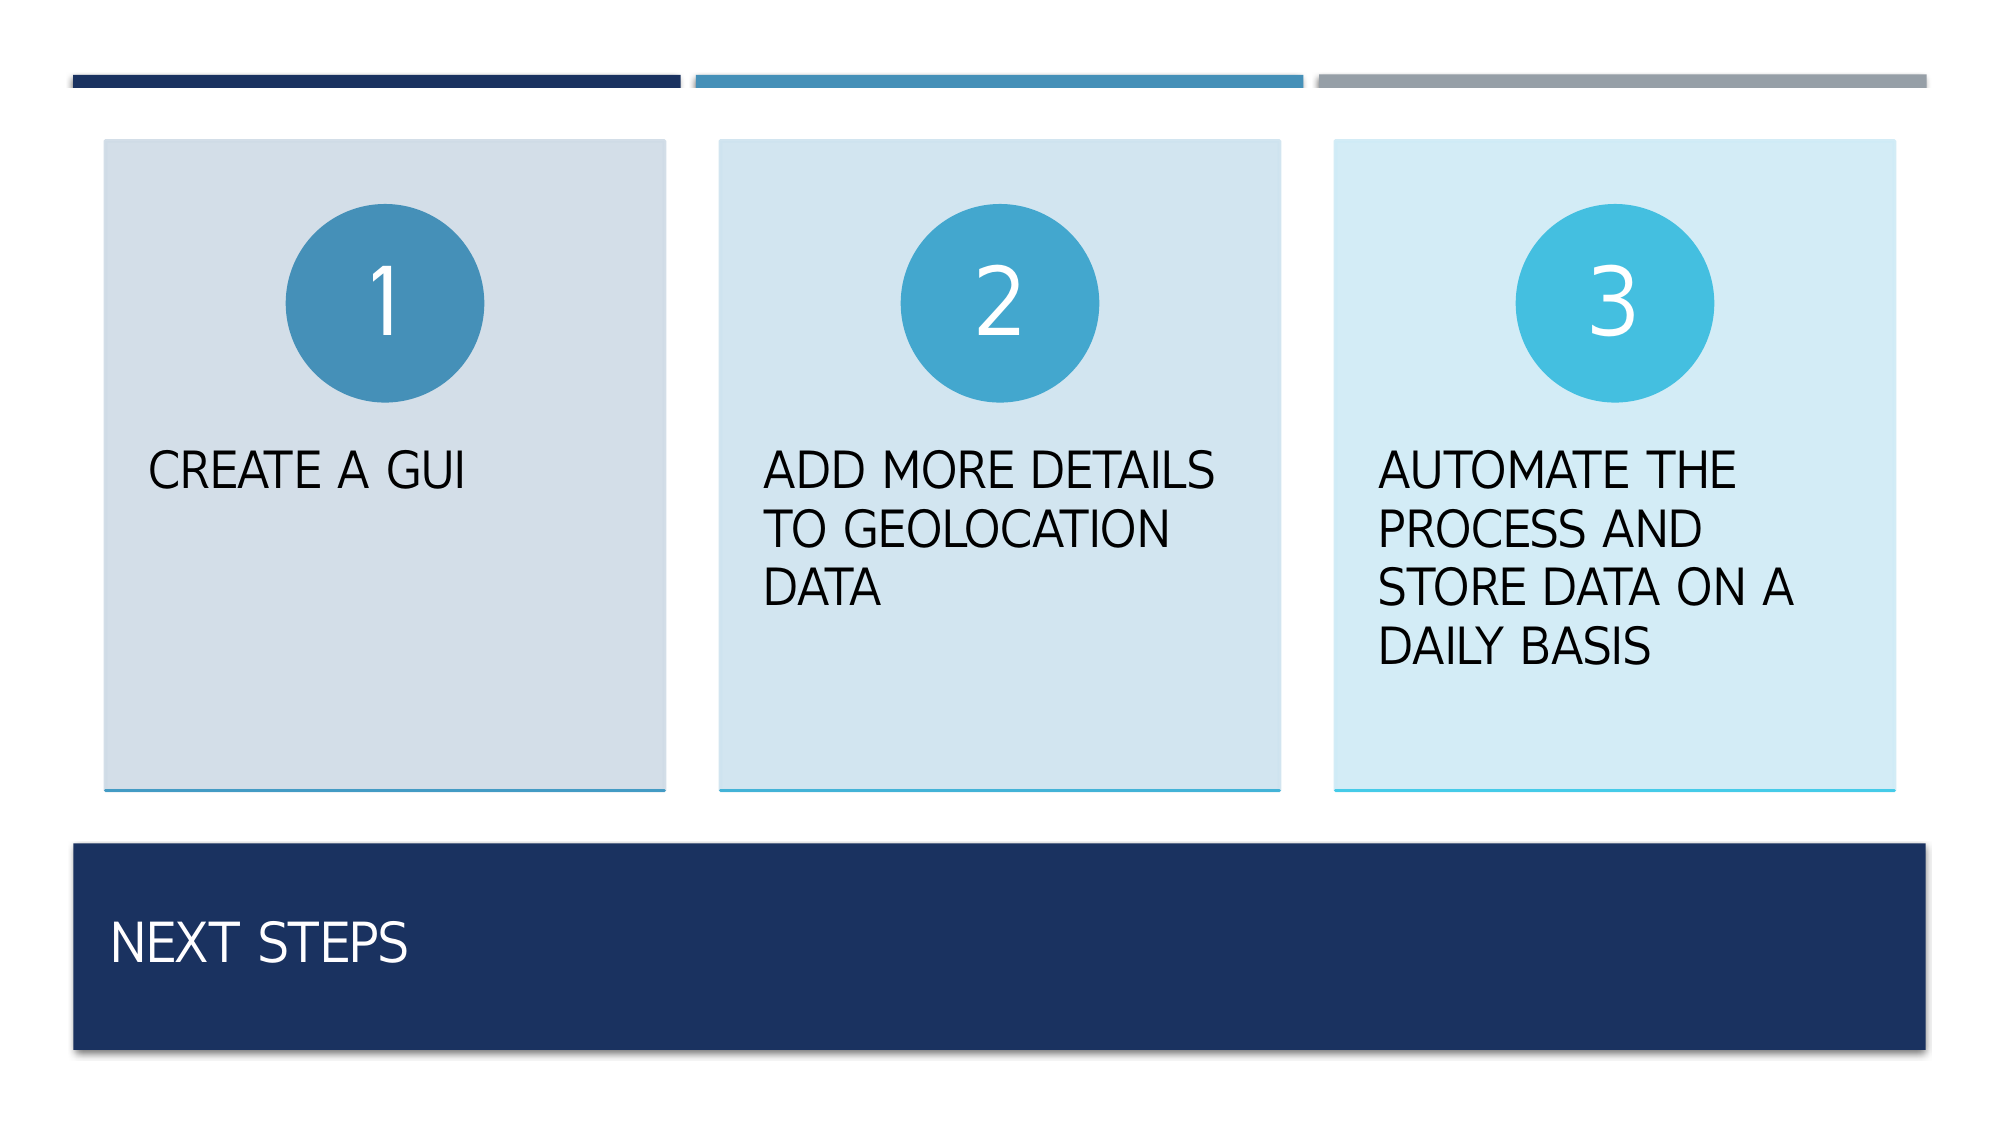

CREATE A GUI
1
ADD MORE DETAILS TO GEOLOCATION DATA
2
AUTOMATE THE PROCESS AND STORE DATA ON A DAILY BASIS
3

# Next steps